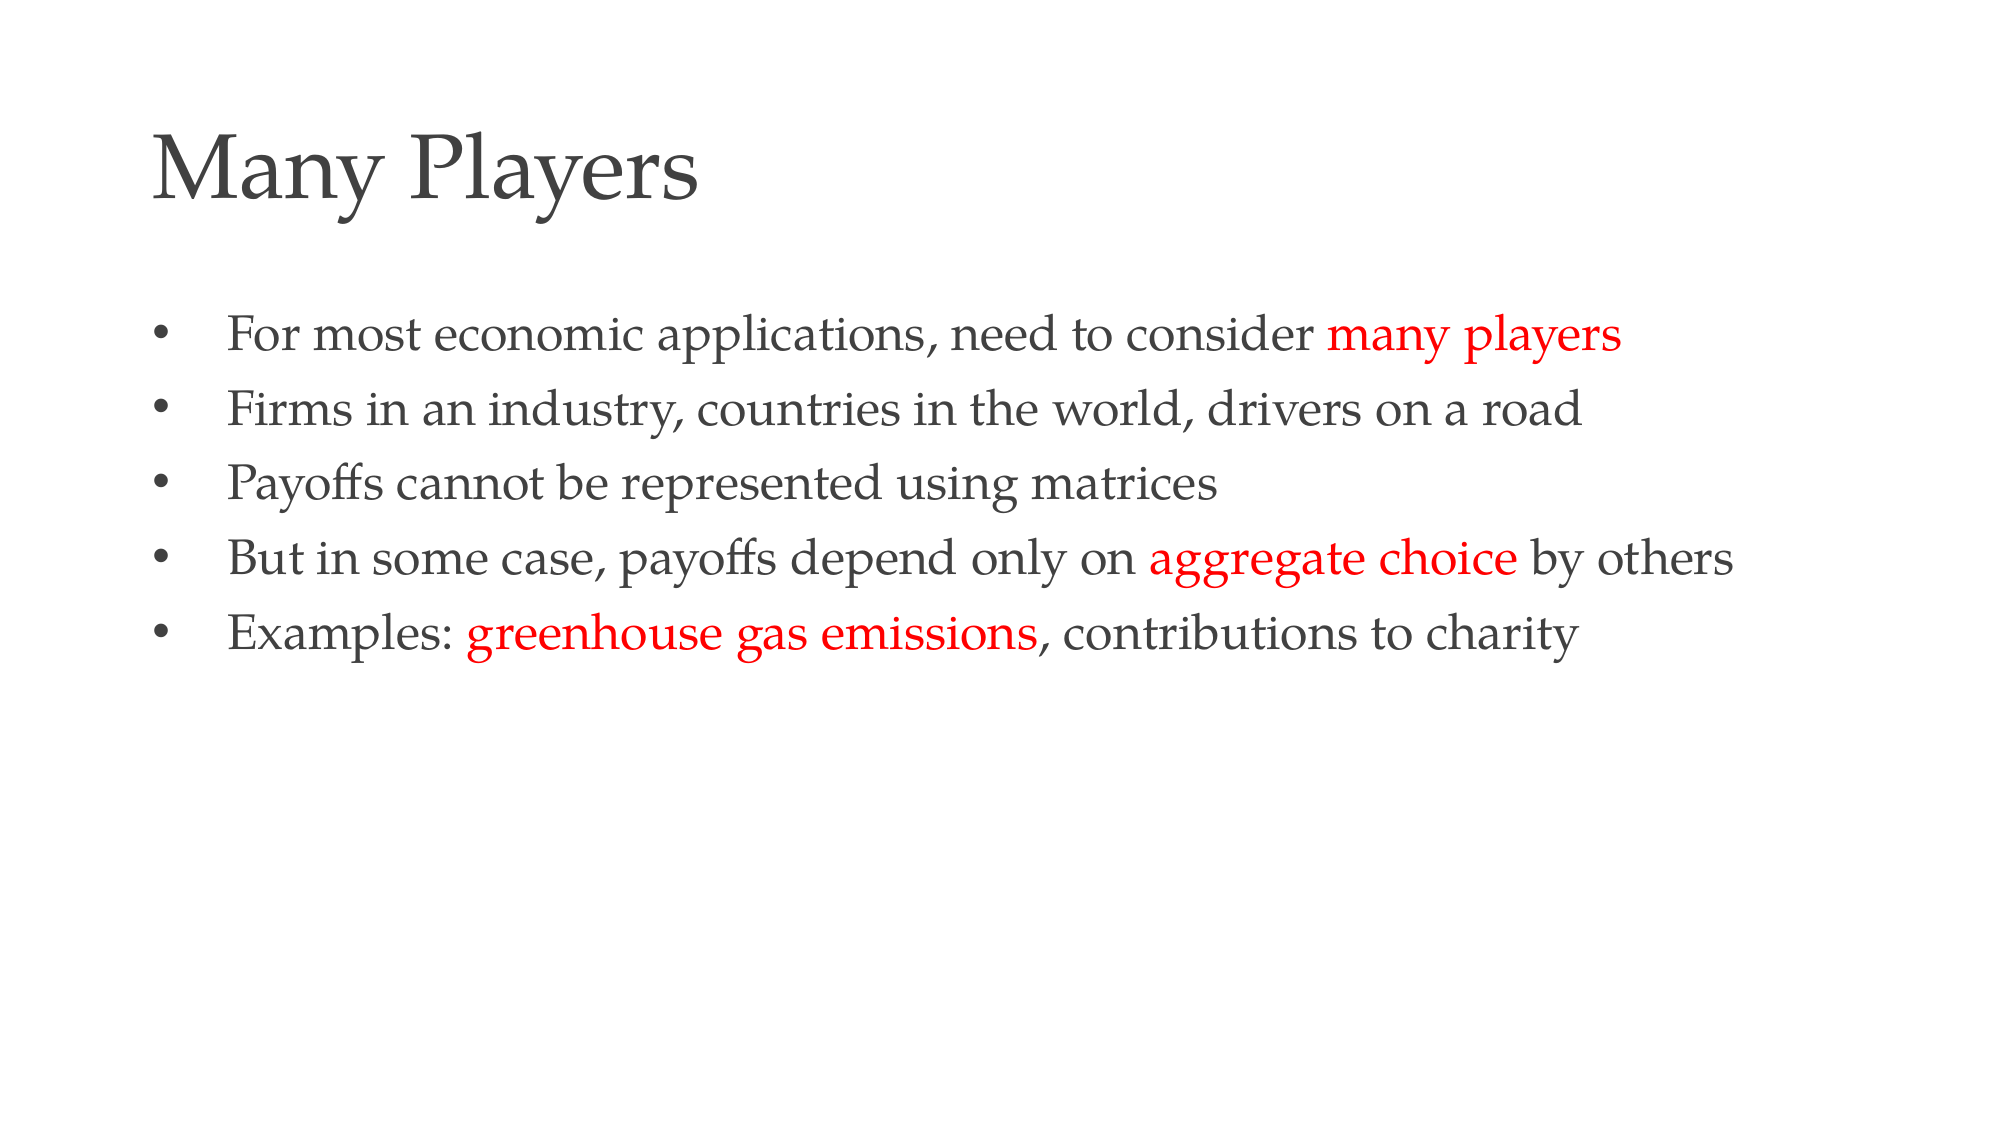

# Many Players
For most economic applications, need to consider many players
Firms in an industry, countries in the world, drivers on a road
Payoffs cannot be represented using matrices
But in some case, payoffs depend only on aggregate choice by others
Examples: greenhouse gas emissions, contributions to charity